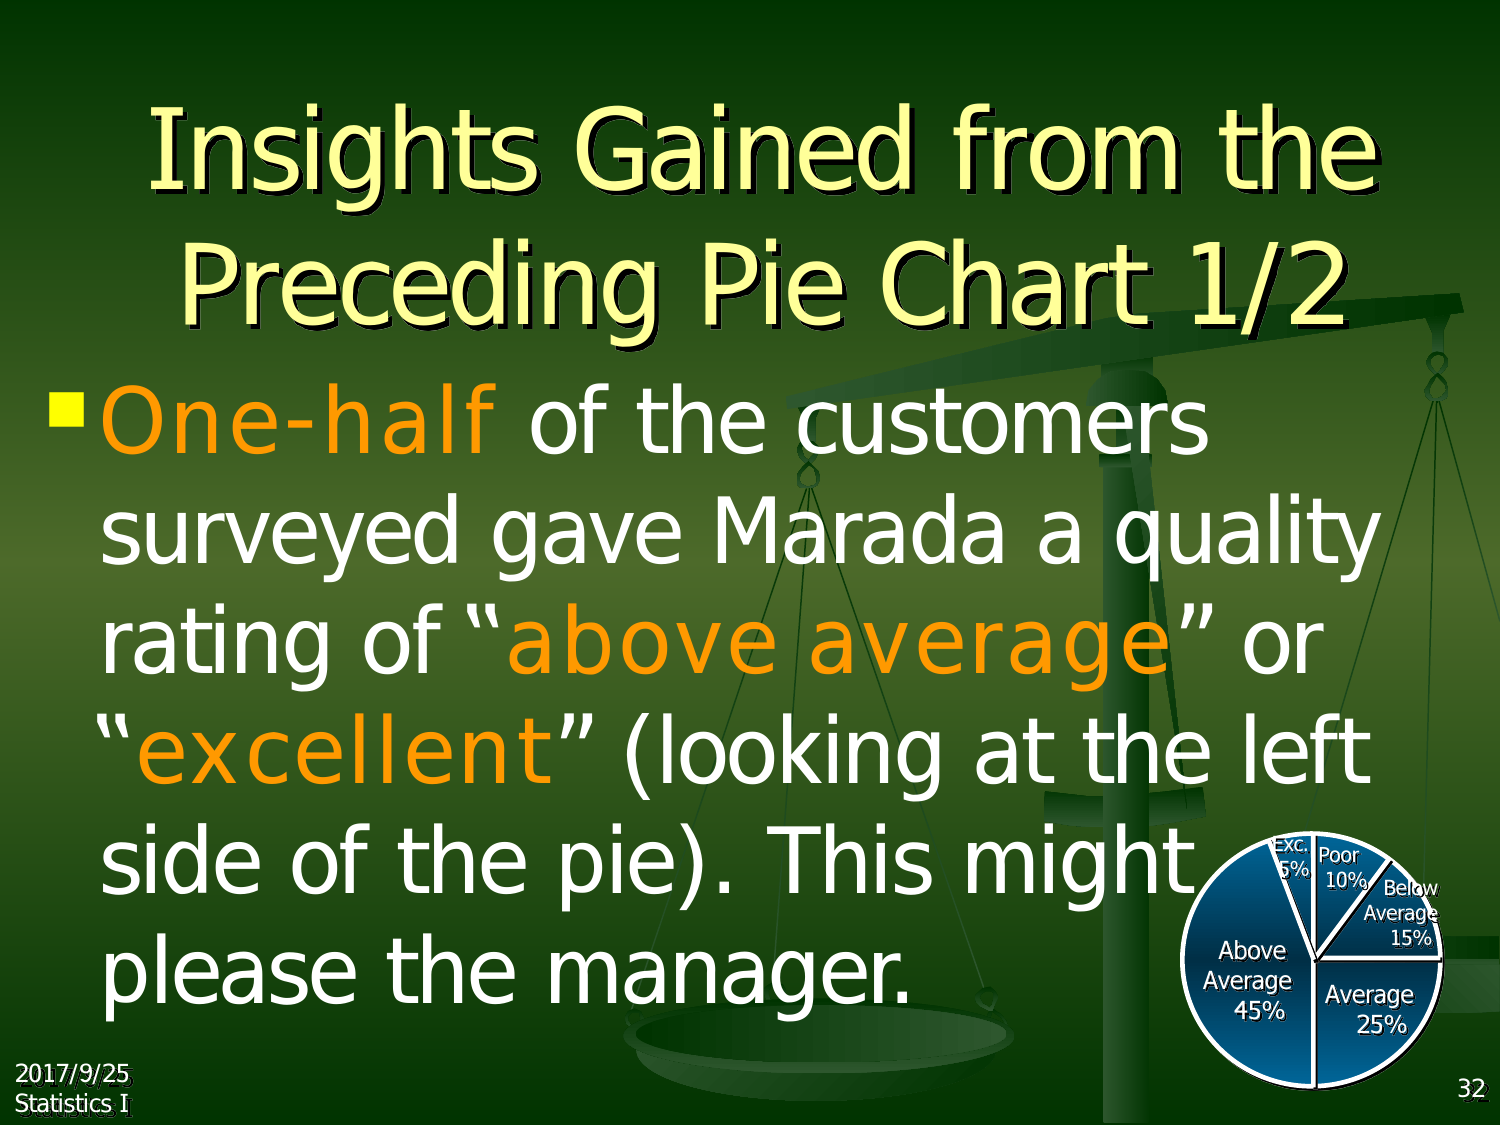

# Insights Gained from the Preceding Pie Chart 1/2
One-half of the customers surveyed gave Marada a quality rating of “above average” or “excellent” (looking at the left side of the pie). This might please the manager.
Exc.
 5%

Poor
 10%

   Below
Average
    15%
  Above
Average
    45%

Average
    25%
2017/9/25
Statistics I
32